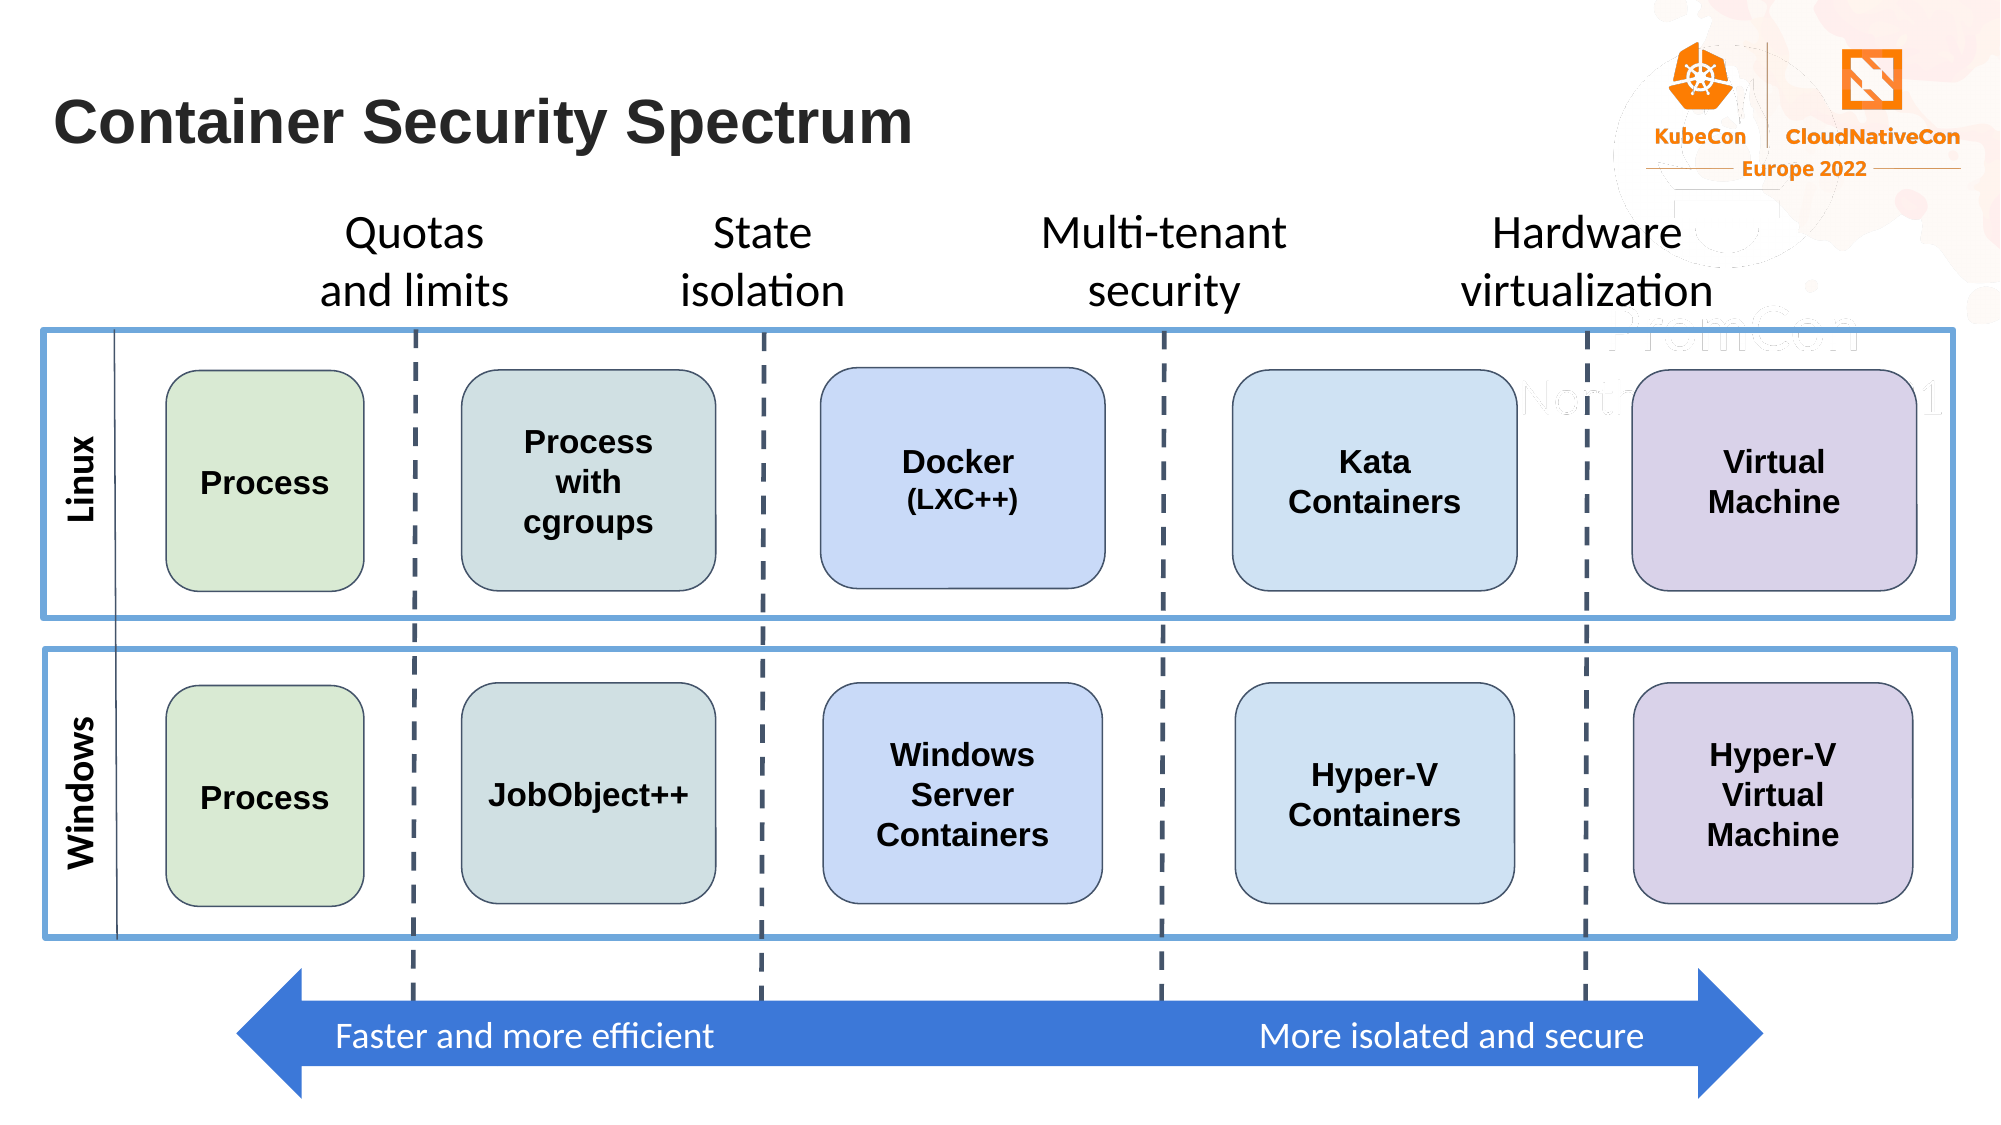

Container Security Spectrum
Quotas and limits
State isolation
Multi-tenant security
Hardware virtualization

Docker
(LXC++)
Process with cgroups
Kata Containers
Virtual Machine
Process
Linux

JobObject++
Windows Server Containers
Hyper-V Containers
Hyper-V Virtual Machine
Process
Windows

Faster and more efficient
More isolated and secure